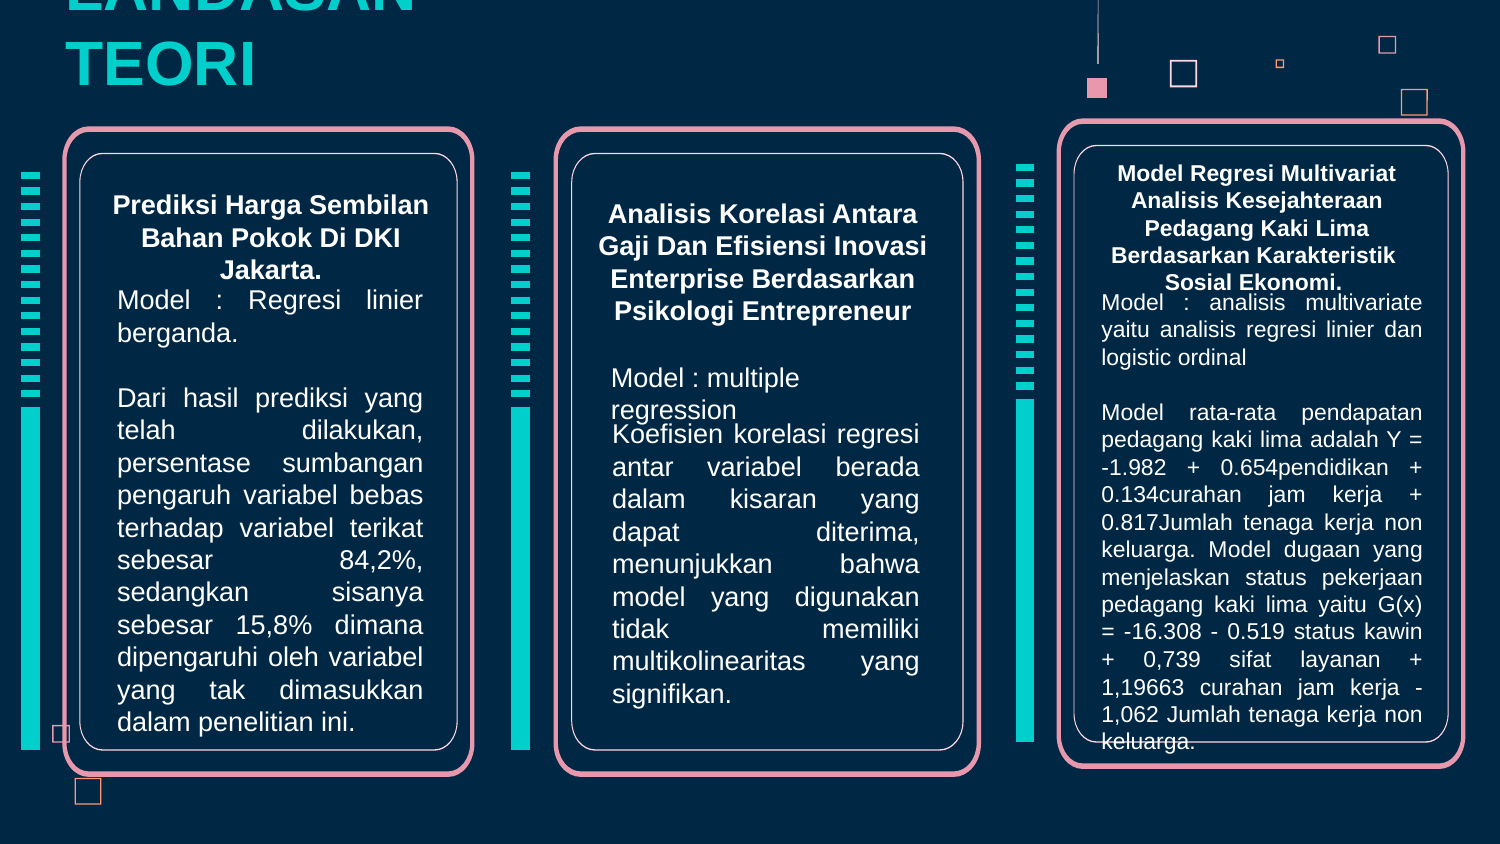

# LANDASAN TEORI

Model Regresi Multivariat Analisis Kesejahteraan Pedagang Kaki Lima Berdasarkan Karakteristik
Sosial Ekonomi.
Prediksi Harga Sembilan Bahan Pokok Di DKI Jakarta.
Analisis Korelasi Antara Gaji Dan Efisiensi Inovasi Enterprise Berdasarkan Psikologi Entrepreneur
Model : Regresi linier berganda.

Dari hasil prediksi yang telah dilakukan, persentase sumbangan pengaruh variabel bebas terhadap variabel terikat sebesar 84,2%, sedangkan sisanya sebesar 15,8% dimana dipengaruhi oleh variabel yang tak dimasukkan dalam penelitian ini.
Model : analisis multivariate yaitu analisis regresi linier dan logistic ordinal

Model rata-rata pendapatan pedagang kaki lima adalah Y = -1.982 + 0.654pendidikan + 0.134curahan jam kerja + 0.817Jumlah tenaga kerja non keluarga. Model dugaan yang menjelaskan status pekerjaan pedagang kaki lima yaitu G(x) = -16.308 - 0.519 status kawin + 0,739 sifat layanan + 1,19663 curahan jam kerja - 1,062 Jumlah tenaga kerja non keluarga.
Model : multiple regression
Koefisien korelasi regresi antar variabel berada dalam kisaran yang dapat diterima, menunjukkan bahwa model yang digunakan tidak memiliki multikolinearitas yang signifikan.